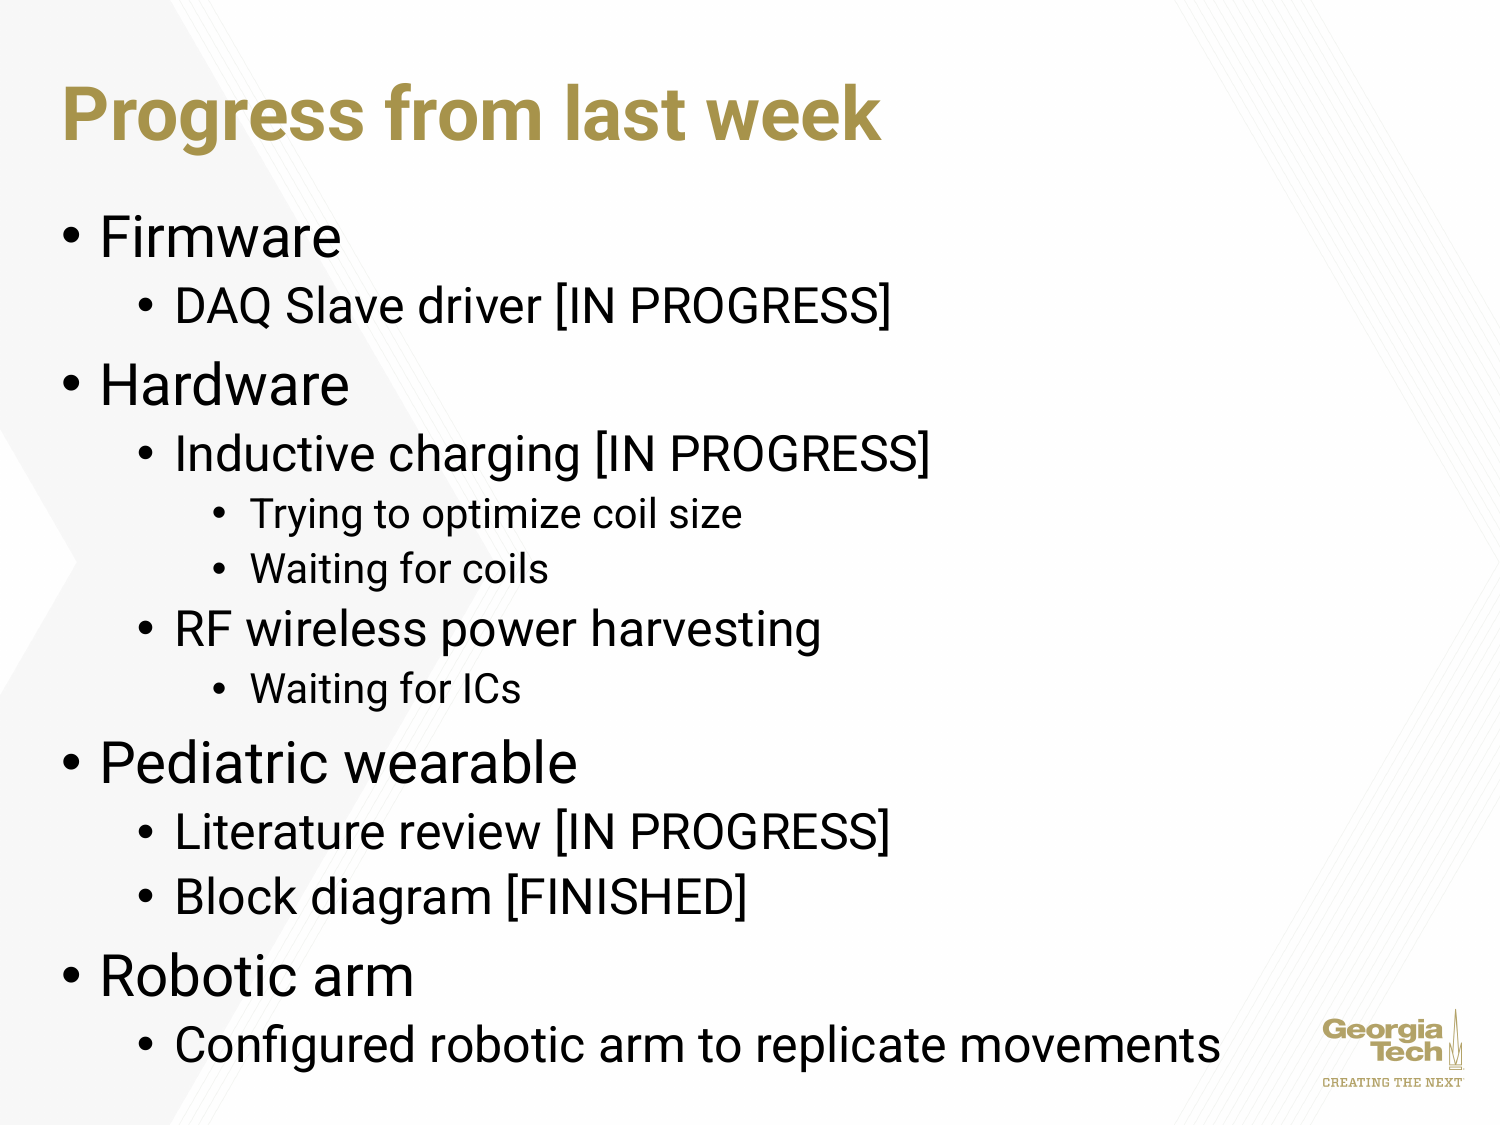

# Progress from last week
Firmware
DAQ Slave driver [IN PROGRESS]
Hardware
Inductive charging [IN PROGRESS]
Trying to optimize coil size
Waiting for coils
RF wireless power harvesting
Waiting for ICs
Pediatric wearable
Literature review [IN PROGRESS]
Block diagram [FINISHED]
Robotic arm
Configured robotic arm to replicate movements